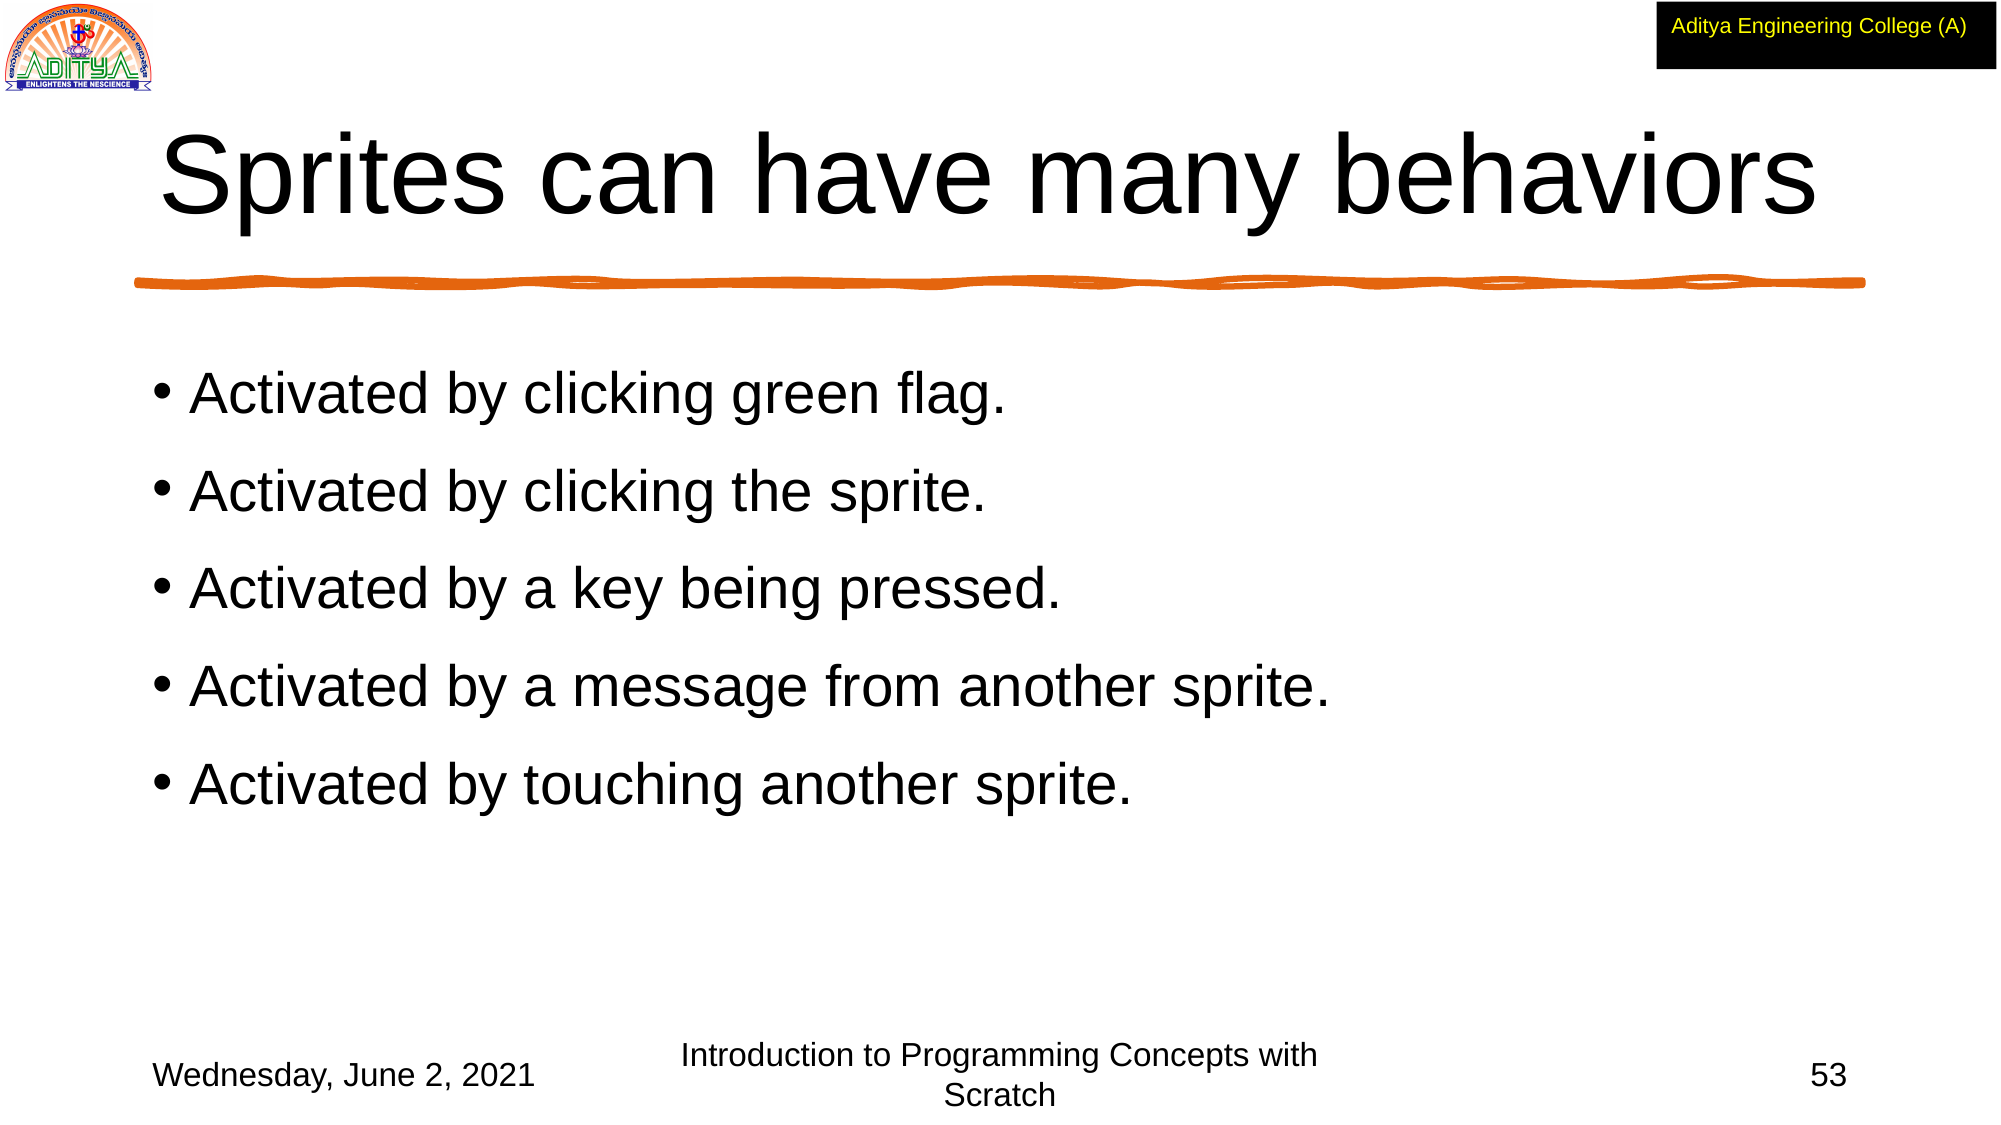

# Sprites can have many behaviors
Activated by clicking green flag.
Activated by clicking the sprite.
Activated by a key being pressed.
Activated by a message from another sprite.
Activated by touching another sprite.
Wednesday, June 2, 2021
Introduction to Programming Concepts with Scratch
53